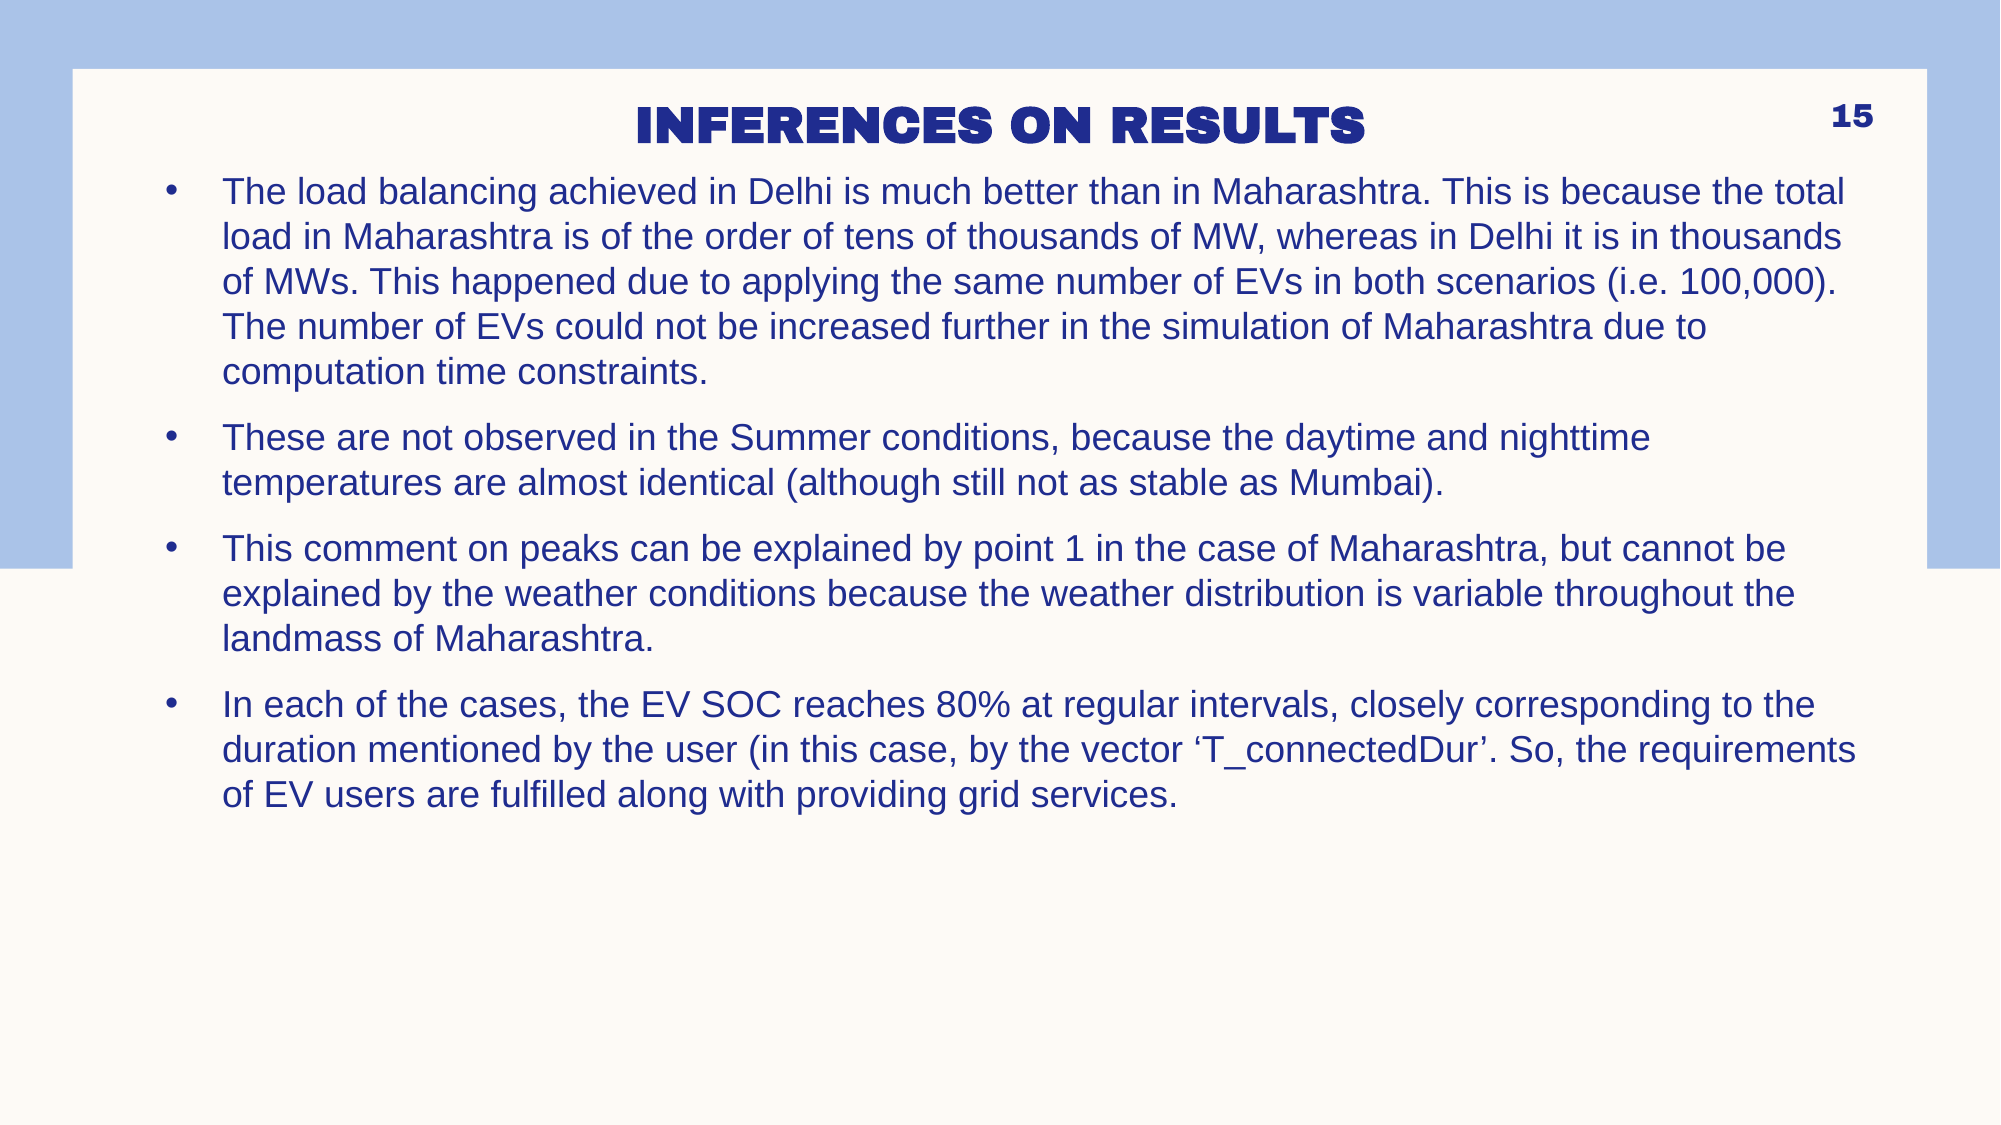

# Inferences on results
15
The load balancing achieved in Delhi is much better than in Maharashtra. This is because the total load in Maharashtra is of the order of tens of thousands of MW, whereas in Delhi it is in thousands of MWs. This happened due to applying the same number of EVs in both scenarios (i.e. 100,000). The number of EVs could not be increased further in the simulation of Maharashtra due to computation time constraints.
These are not observed in the Summer conditions, because the daytime and nighttime temperatures are almost identical (although still not as stable as Mumbai).
This comment on peaks can be explained by point 1 in the case of Maharashtra, but cannot be explained by the weather conditions because the weather distribution is variable throughout the landmass of Maharashtra.
In each of the cases, the EV SOC reaches 80% at regular intervals, closely corresponding to the duration mentioned by the user (in this case, by the vector ‘T_connectedDur’. So, the requirements of EV users are fulfilled along with providing grid services.